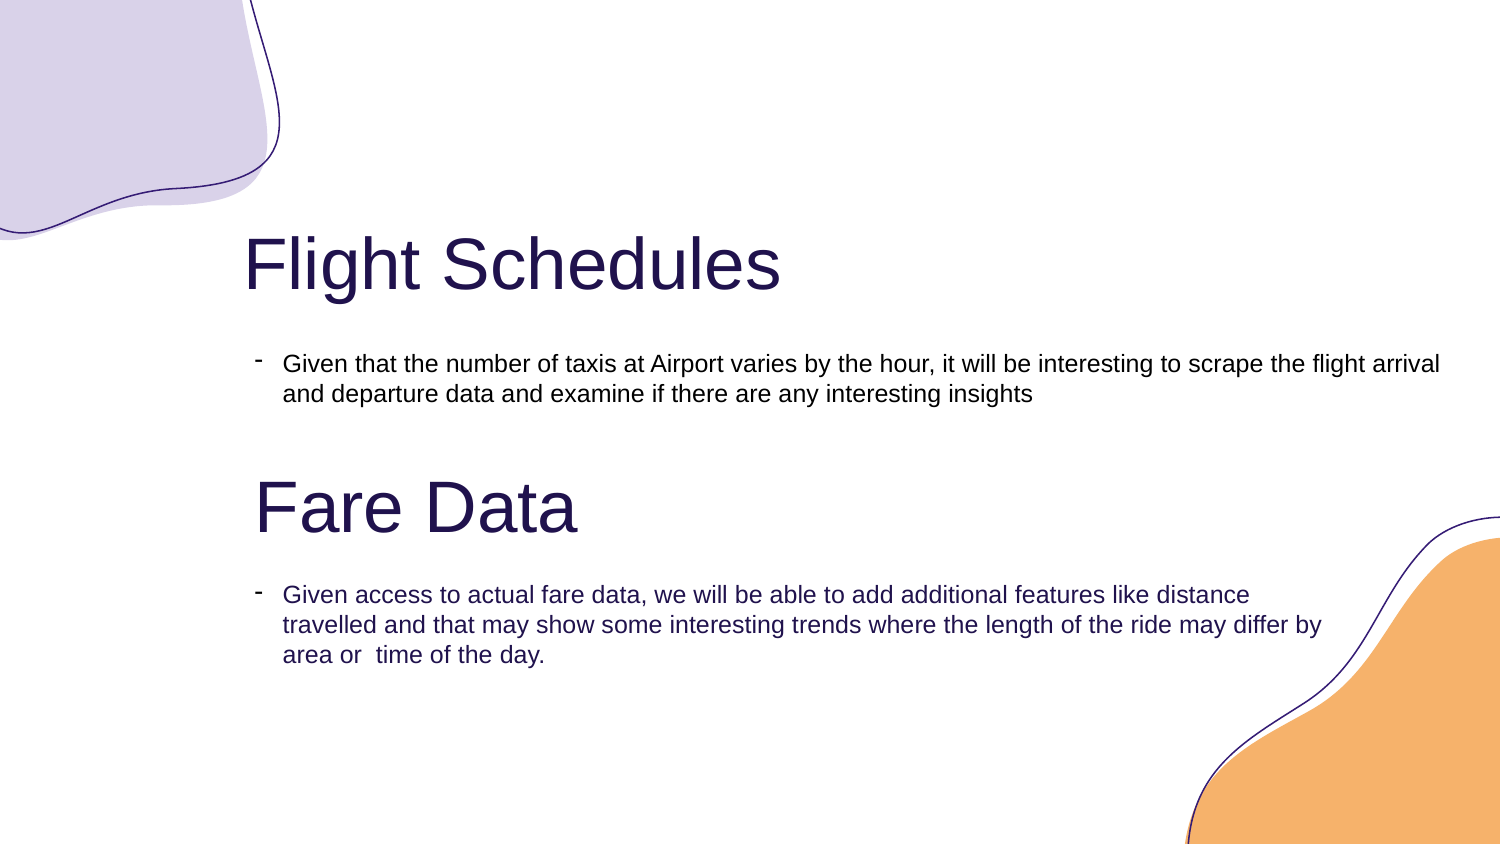

# Flight Schedules
Given that the number of taxis at Airport varies by the hour, it will be interesting to scrape the flight arrival and departure data and examine if there are any interesting insights
Fare Data
Given access to actual fare data, we will be able to add additional features like distance travelled and that may show some interesting trends where the length of the ride may differ by area or  time of the day.